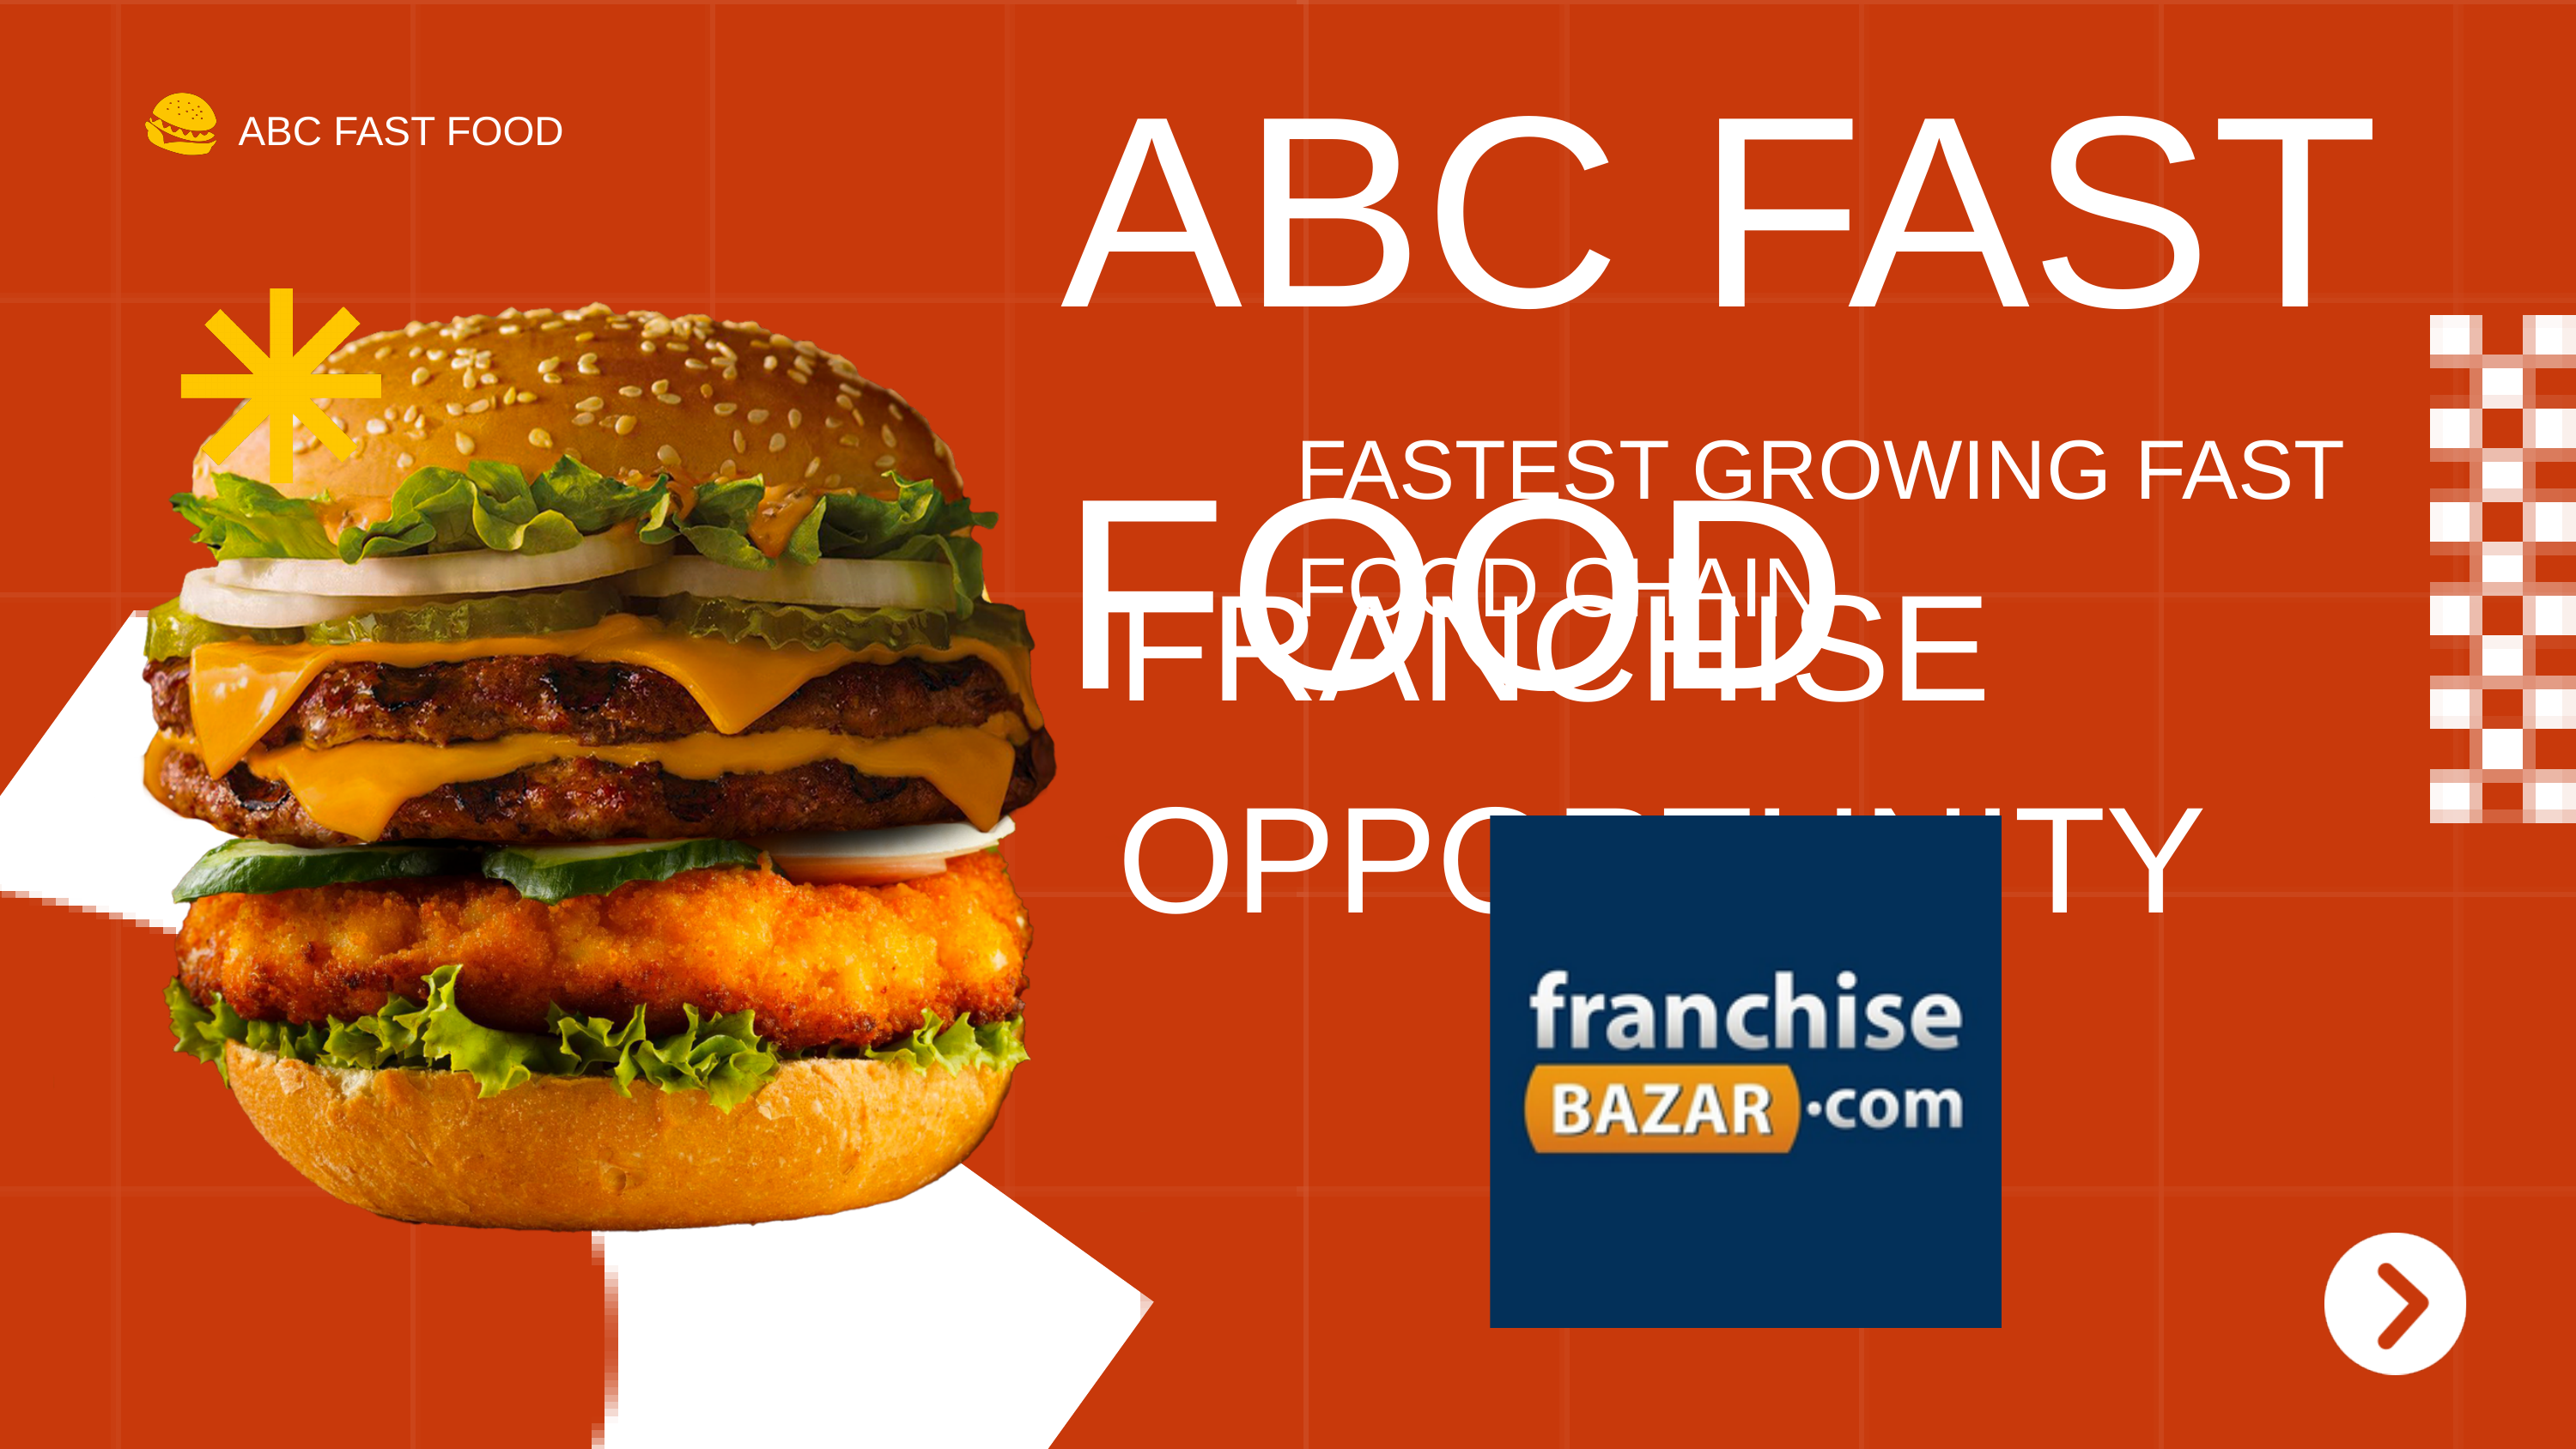

ABC FAST FOOD

ABC FAST FOOD

FASTEST GROWING FAST FOOD CHAIN
FRANCHISE OPPORTUNITY